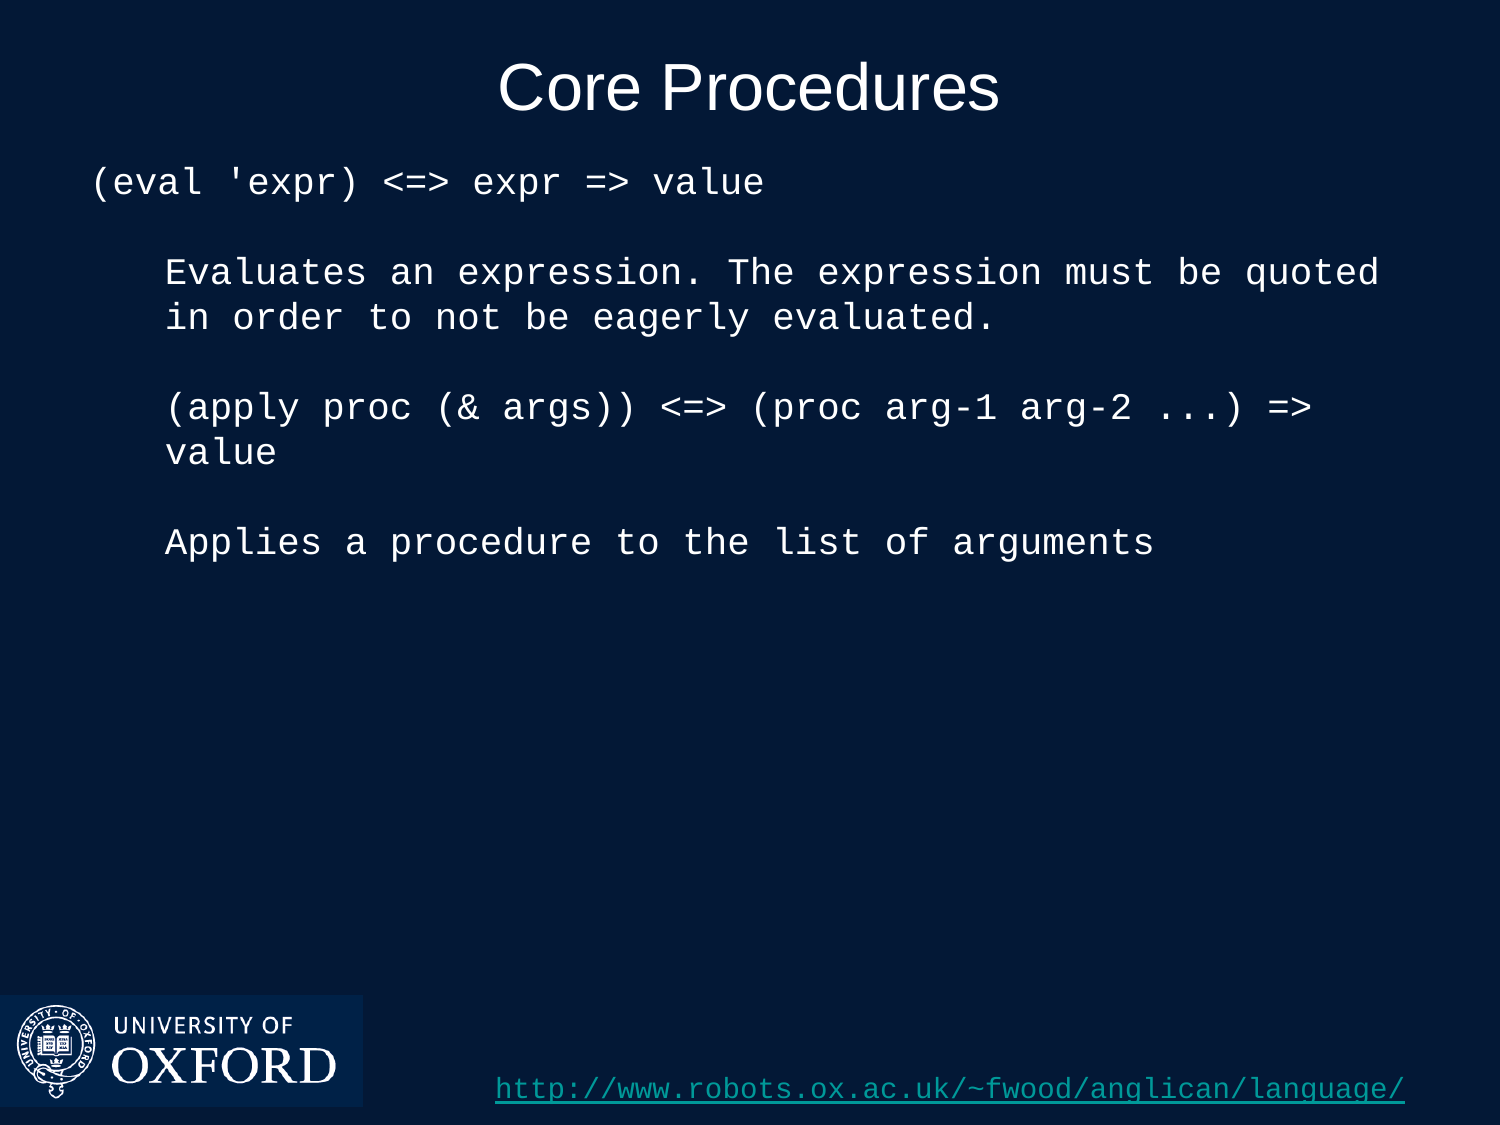

# Core Procedures
(eval 'expr) <=> expr => value

Evaluates an expression. The expression must be quoted in order to not be eagerly evaluated.

(apply proc (& args)) <=> (proc arg-1 arg-2 ...) => value

Applies a procedure to the list of arguments

http://www.robots.ox.ac.uk/~fwood/anglican/language/